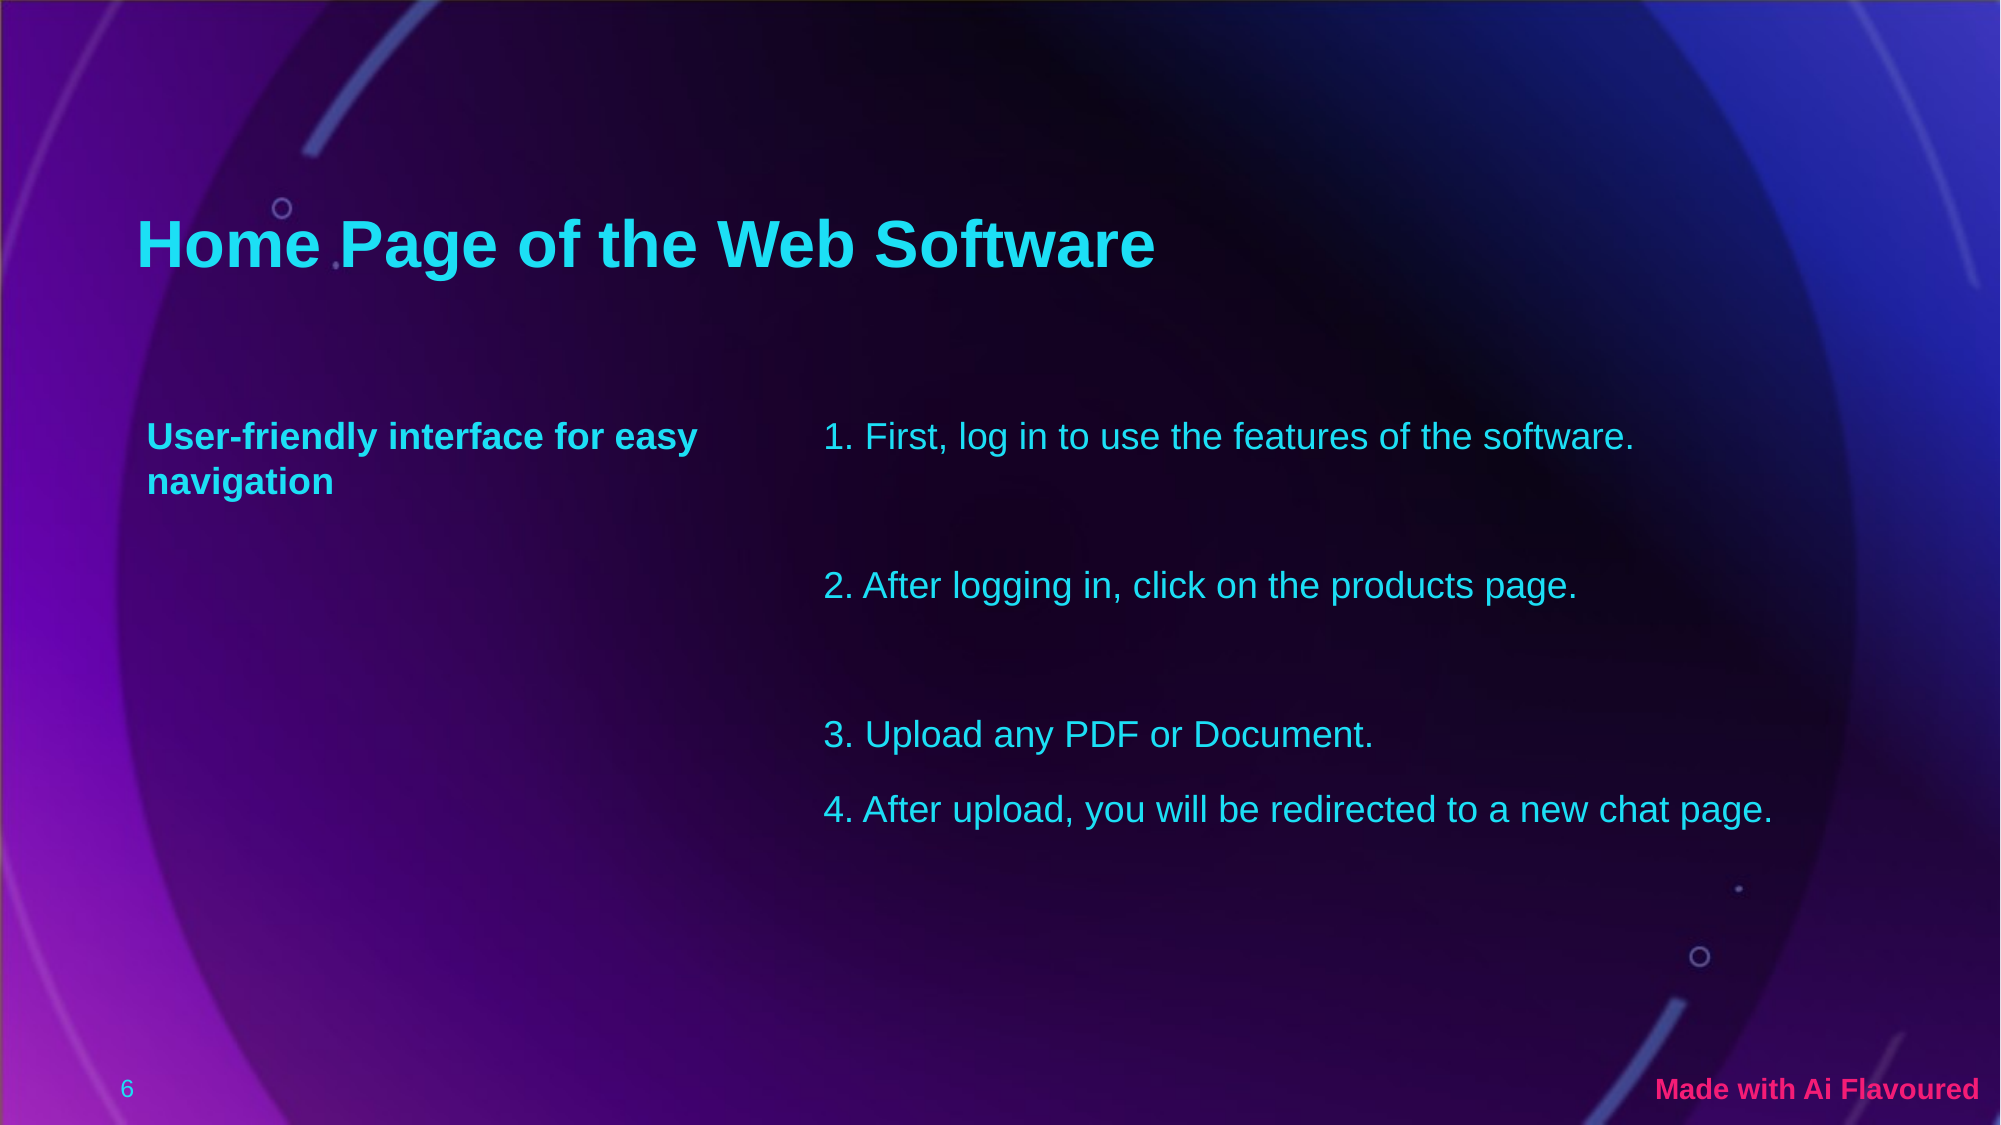

Home Page of the Web Software
User-friendly interface for easy navigation
1. First, log in to use the features of the software.

2. After logging in, click on the products page.

3. Upload any PDF or Document.
4. After upload, you will be redirected to a new chat page.

6